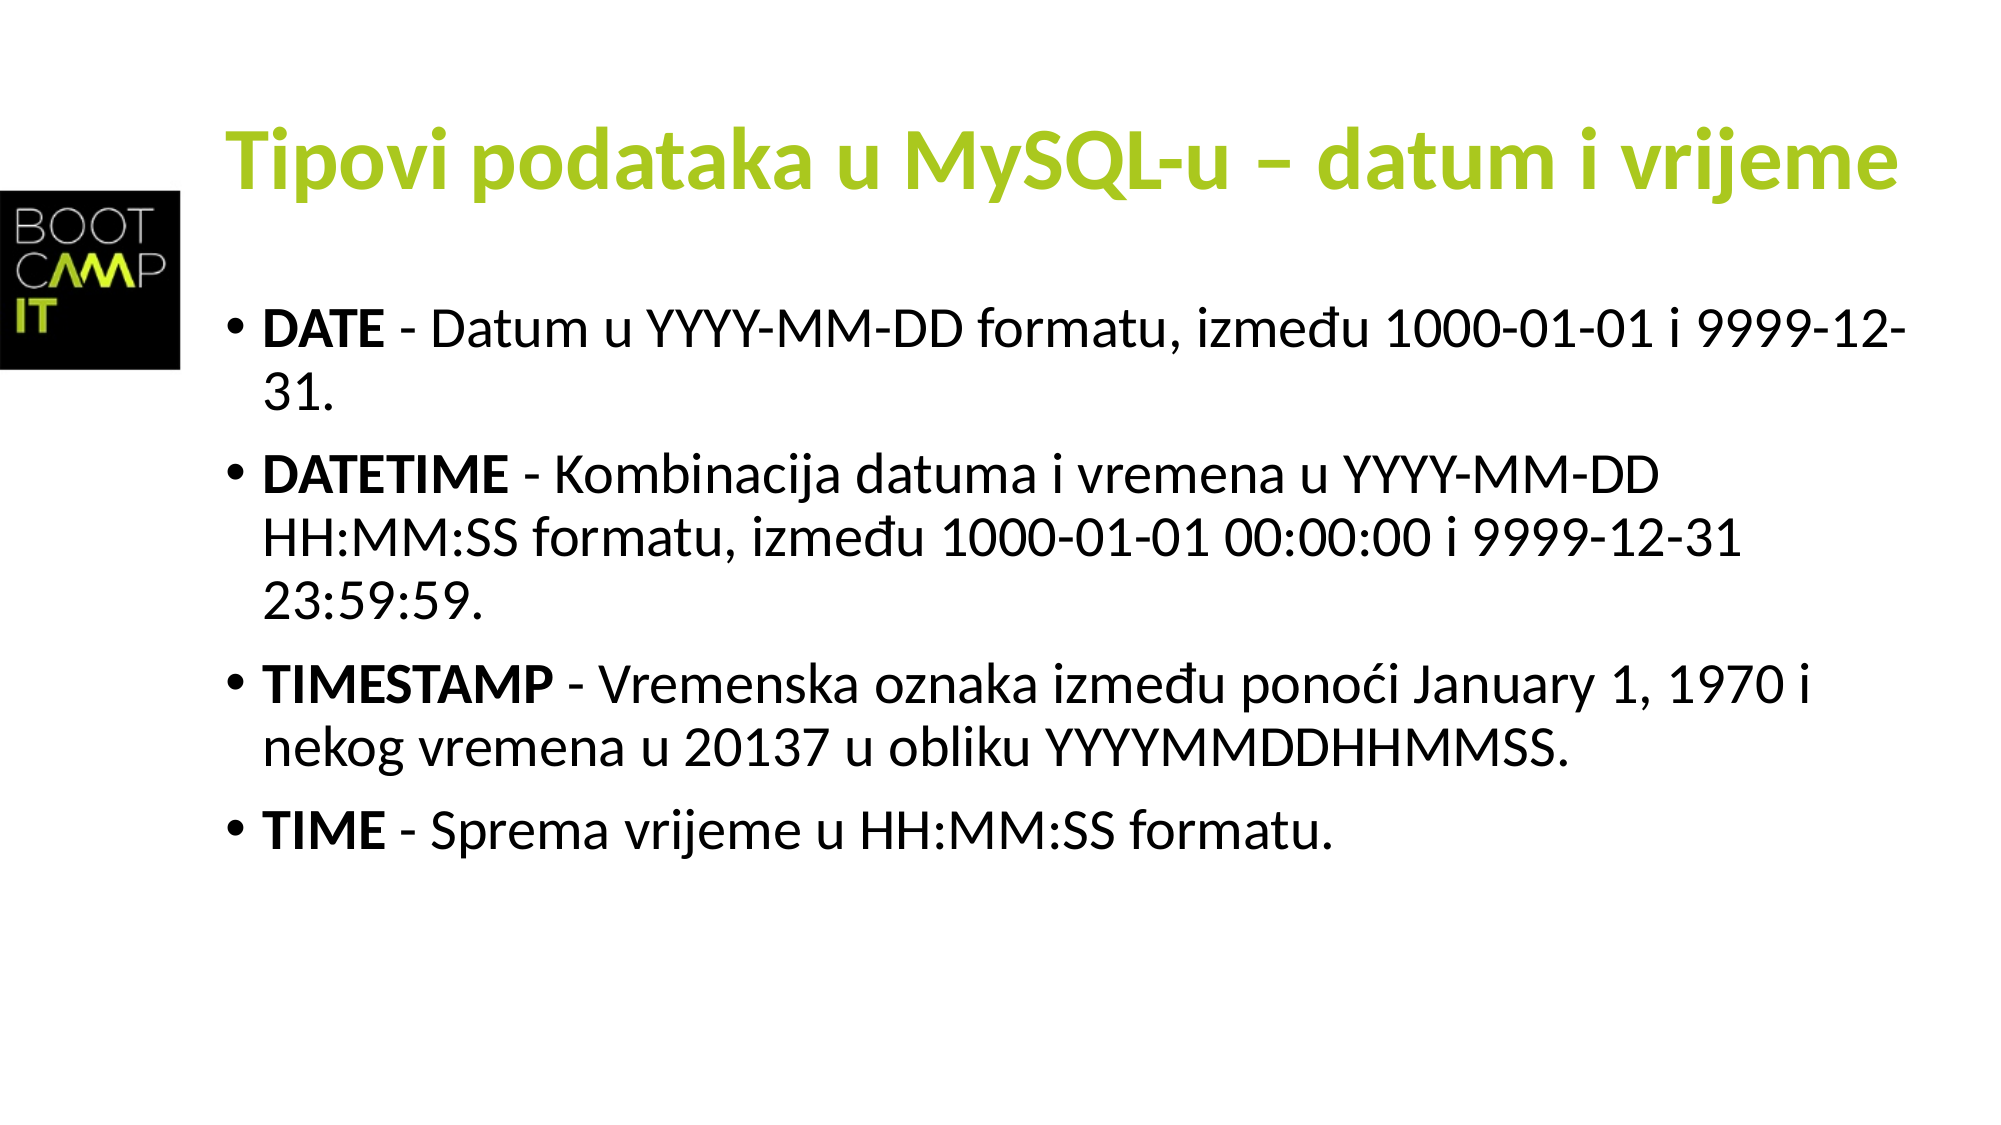

# Tipovi podataka u MySQL-u – datum i vrijeme
DATE - Datum u YYYY-MM-DD formatu, između 1000-01-01 i 9999-12-31.
DATETIME - Kombinacija datuma i vremena u YYYY-MM-DD HH:MM:SS formatu, između 1000-01-01 00:00:00 i 9999-12-31 23:59:59.
TIMESTAMP - Vremenska oznaka između ponoći January 1, 1970 i nekog vremena u 20137 u obliku YYYYMMDDHHMMSS.
TIME - Sprema vrijeme u HH:MM:SS formatu.